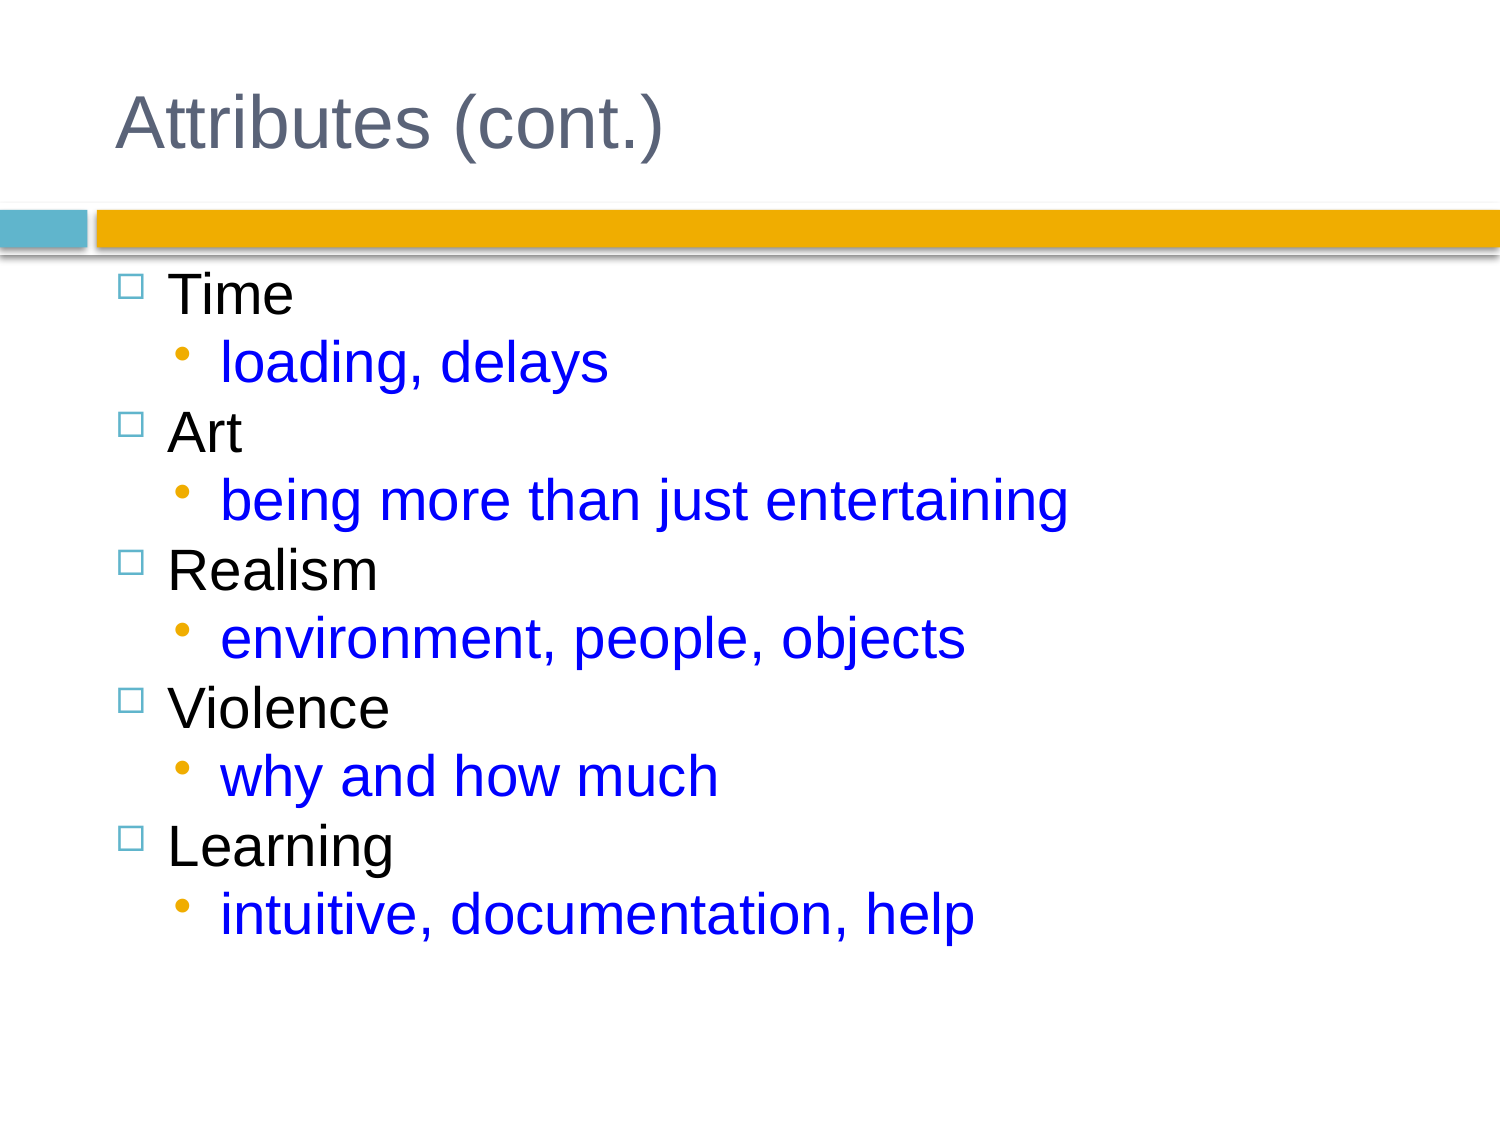

# Attributes (cont.)
Time
loading, delays
Art
being more than just entertaining
Realism
environment, people, objects
Violence
why and how much
Learning
intuitive, documentation, help